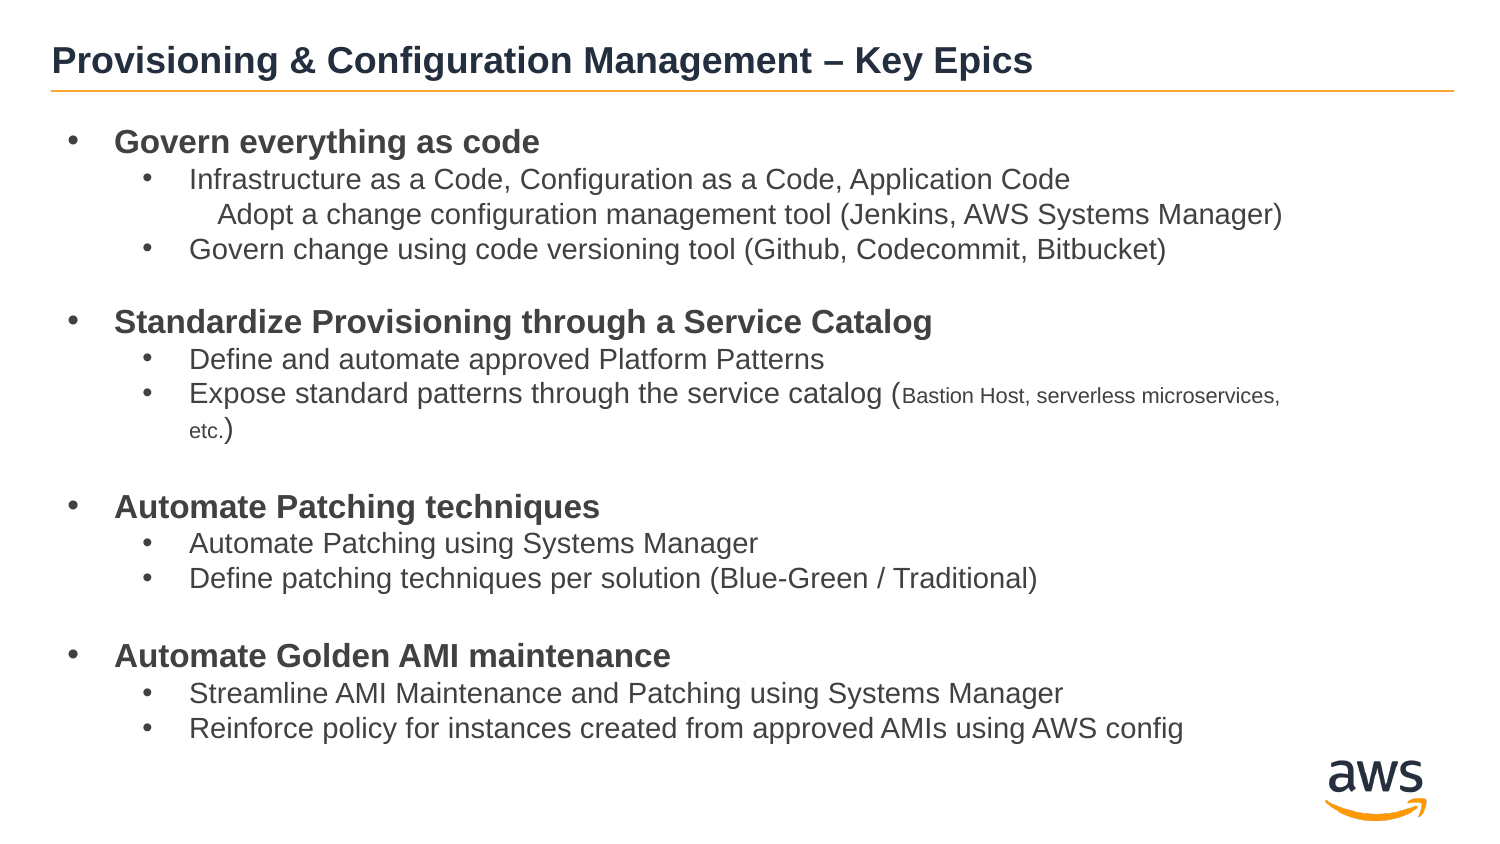

Provisioning & Configuration Management – Key Epics
Govern everything as code
Infrastructure as a Code, Configuration as a Code, Application Code
Adopt a change configuration management tool (Jenkins, AWS Systems Manager)
Govern change using code versioning tool (Github, Codecommit, Bitbucket)

Standardize Provisioning through a Service Catalog
Define and automate approved Platform Patterns
Expose standard patterns through the service catalog (Bastion Host, serverless microservices, etc.)

Automate Patching techniques
Automate Patching using Systems Manager
Define patching techniques per solution (Blue-Green / Traditional)

Automate Golden AMI maintenance
Streamline AMI Maintenance and Patching using Systems Manager
Reinforce policy for instances created from approved AMIs using AWS config